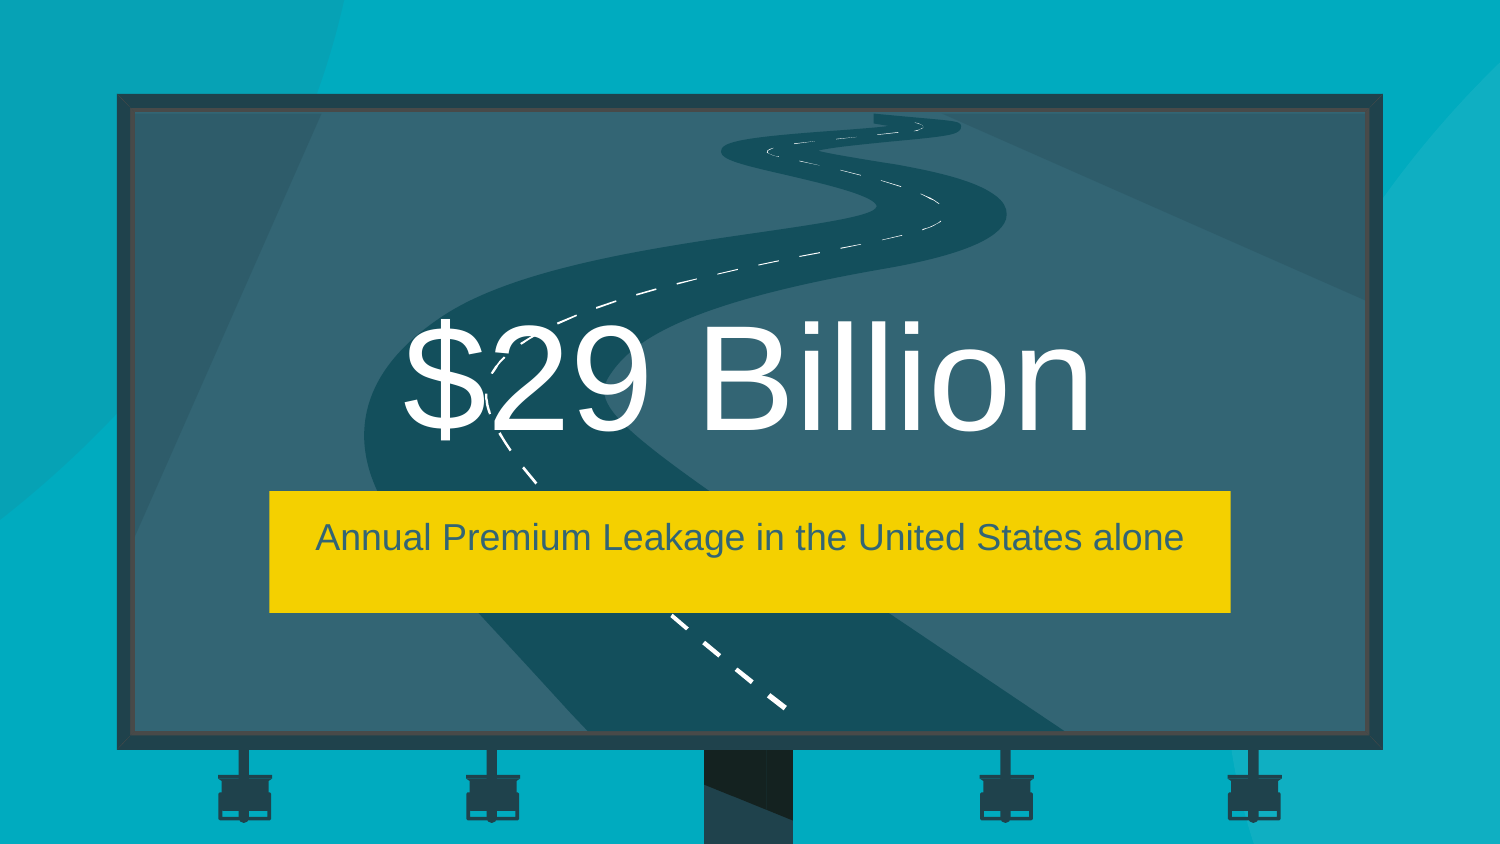

# $29 Billion
Annual Premium Leakage in the United States alone